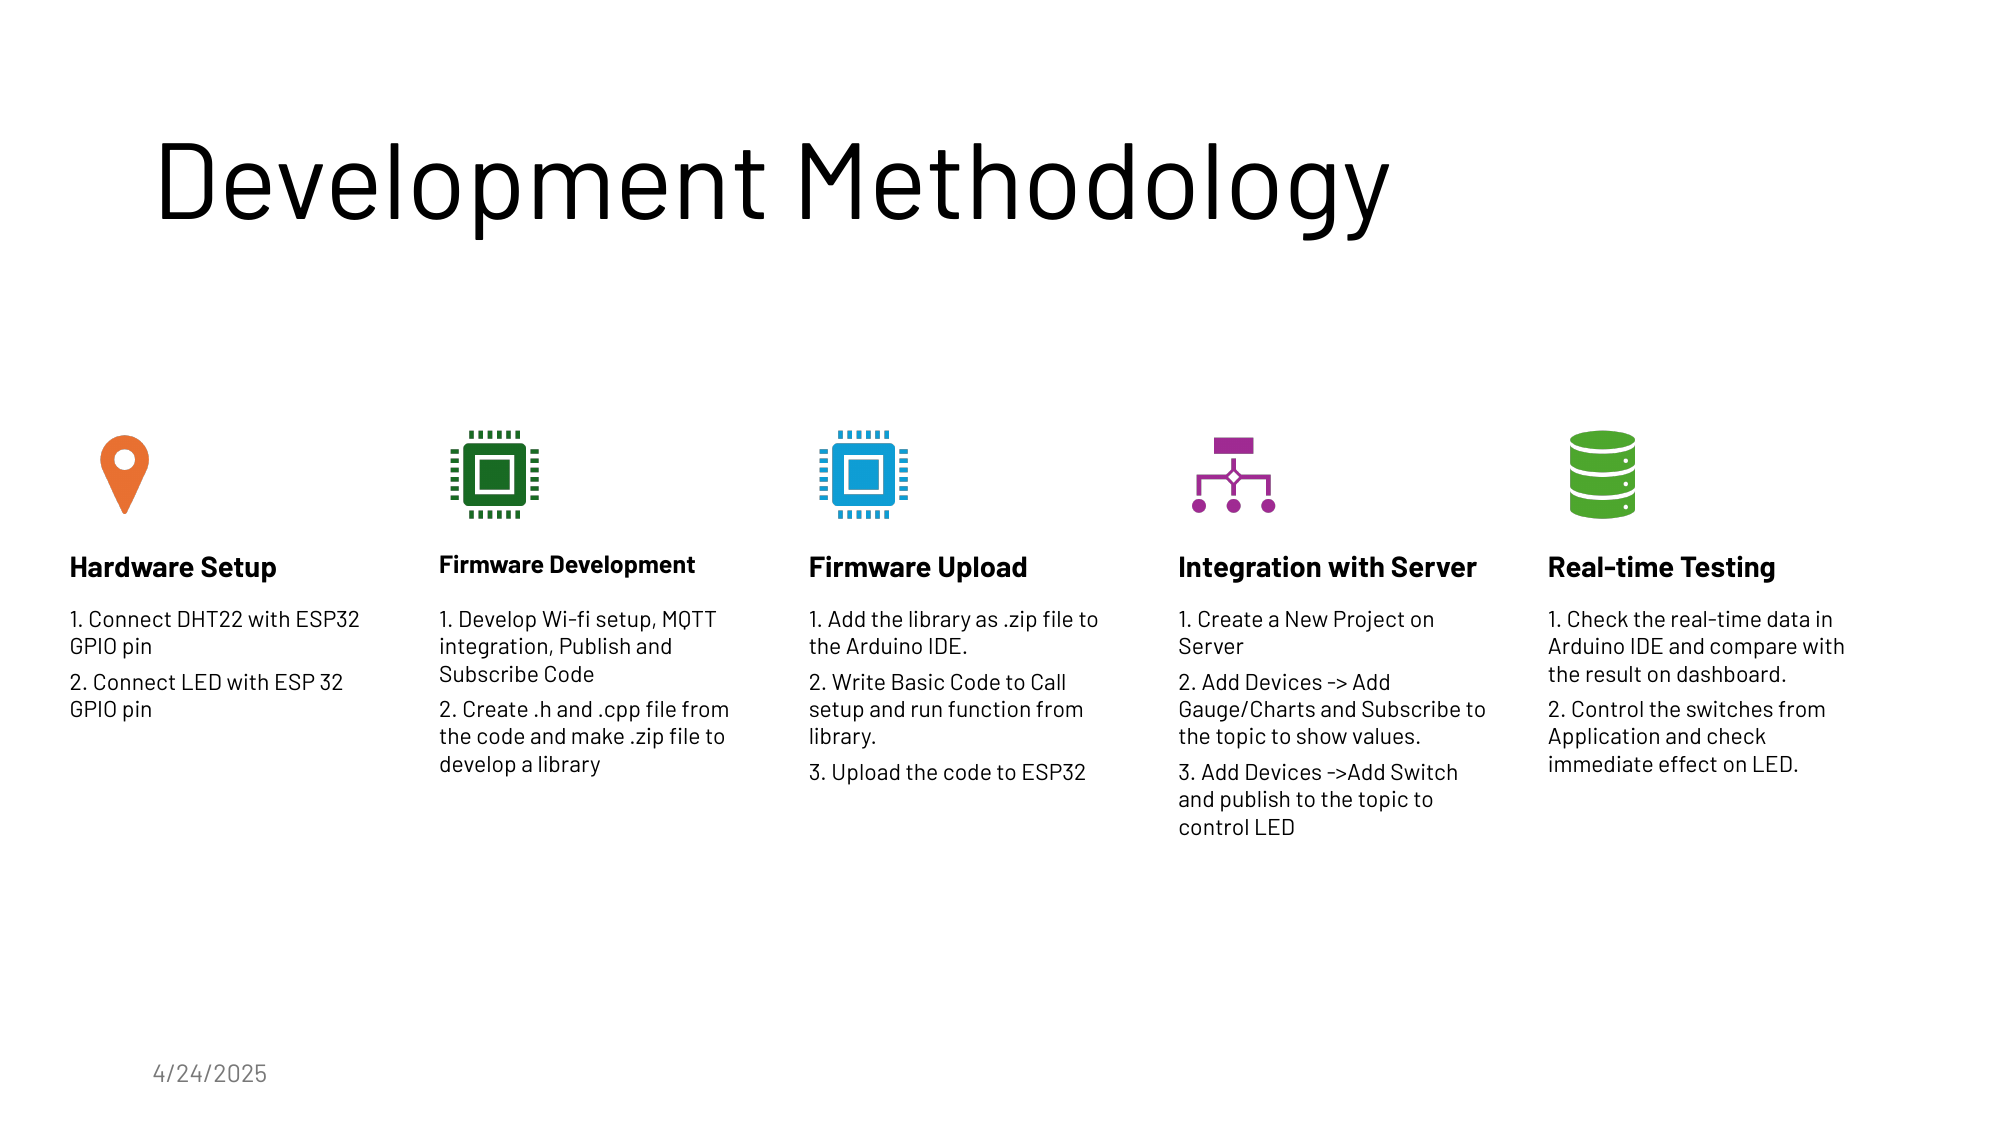

# Development Methodology
Hardware Setup
1. Connect DHT22 with ESP32 GPIO pin
2. Connect LED with ESP 32 GPIO pin
Firmware Development
1. Develop Wi-fi setup, MQTT integration, Publish and Subscribe Code
2. Create .h and .cpp file from the code and make .zip file to develop a library
Firmware Upload
1. Add the library as .zip file to the Arduino IDE.
2. Write Basic Code to Call setup and run function from library.
3. Upload the code to ESP32
Integration with Server
1. Create a New Project on Server
2. Add Devices -> Add Gauge/Charts and Subscribe to the topic to show values.
3. Add Devices ->Add Switch and publish to the topic to control LED
Real-time Testing
1. Check the real-time data in Arduino IDE and compare with the result on dashboard.
2. Control the switches from Application and check immediate effect on LED.
4/24/2025
AT83.01 Internet of Things Technology and Design
4